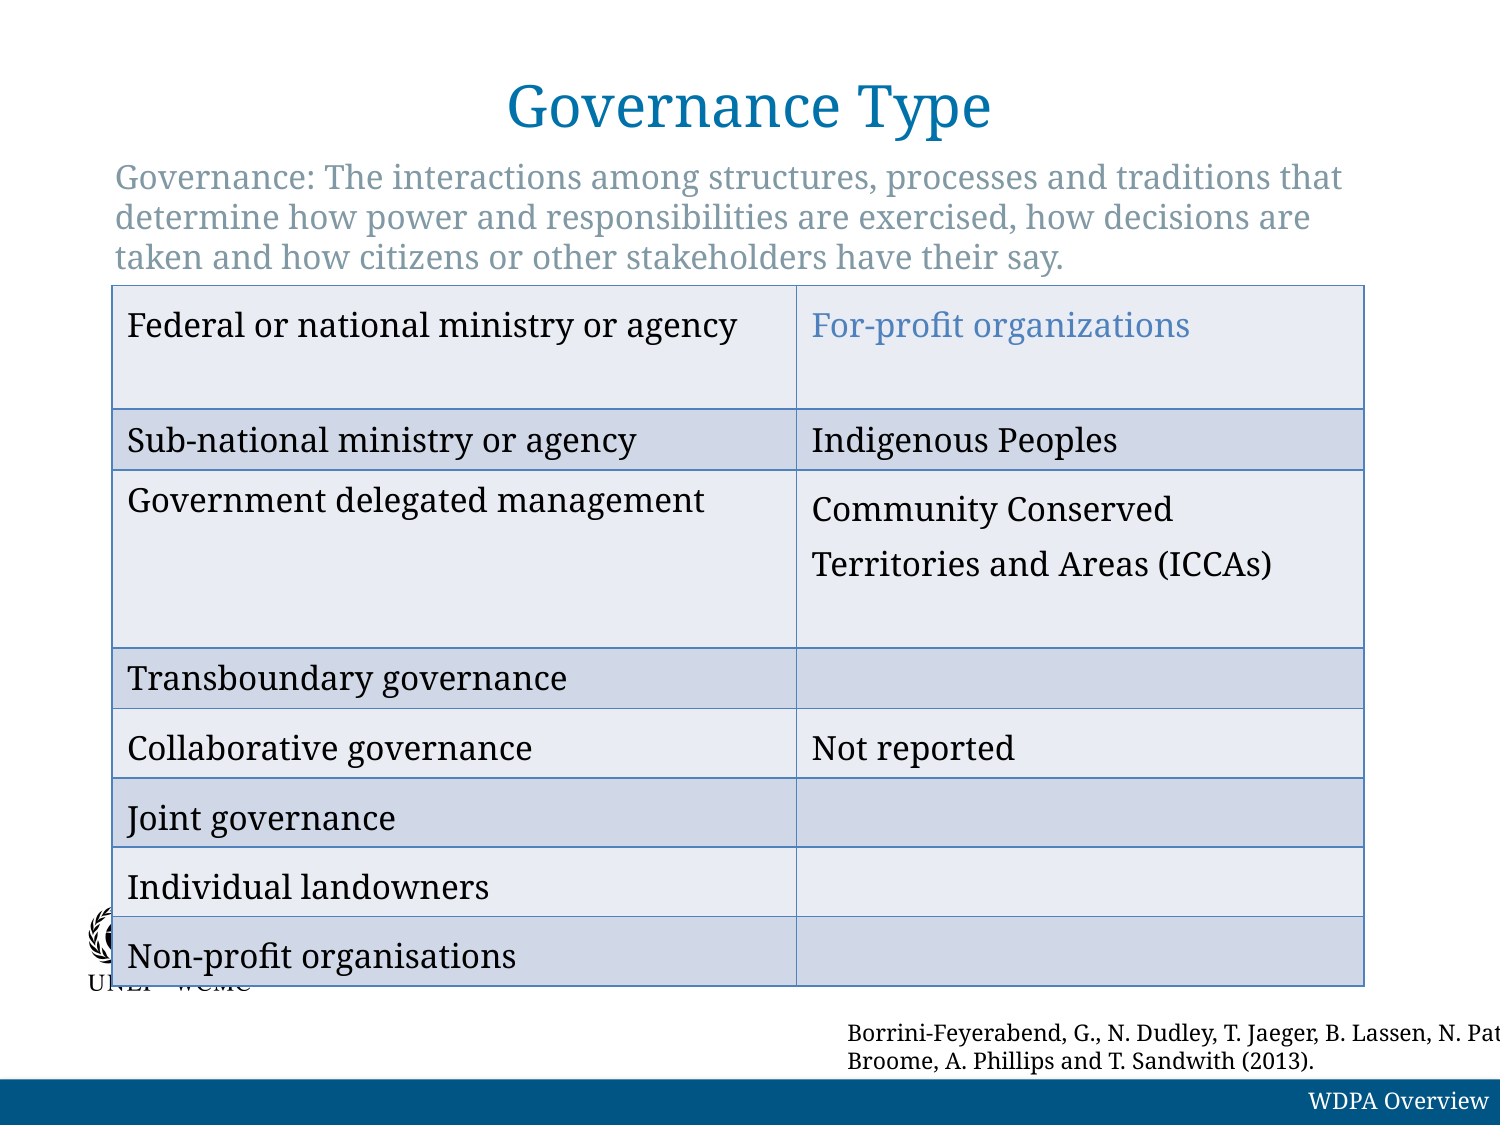

# Governance Type
Governance: The interactions among structures, processes and traditions that determine how power and responsibilities are exercised, how decisions are taken and how citizens or other stakeholders have their say.
| Federal or national ministry or agency | For-profit organizations |
| --- | --- |
| Sub-national ministry or agency | Indigenous Peoples |
| Government delegated management | Community Conserved Territories and Areas (ICCAs) |
| Transboundary governance |  |
| Collaborative governance | Not reported |
| Joint governance |  |
| Individual landowners |  |
| Non-profit organisations |  |
Borrini-Feyerabend, G., N. Dudley, T. Jaeger, B. Lassen, N. Pathak Broome, A. Phillips and T. Sandwith (2013).